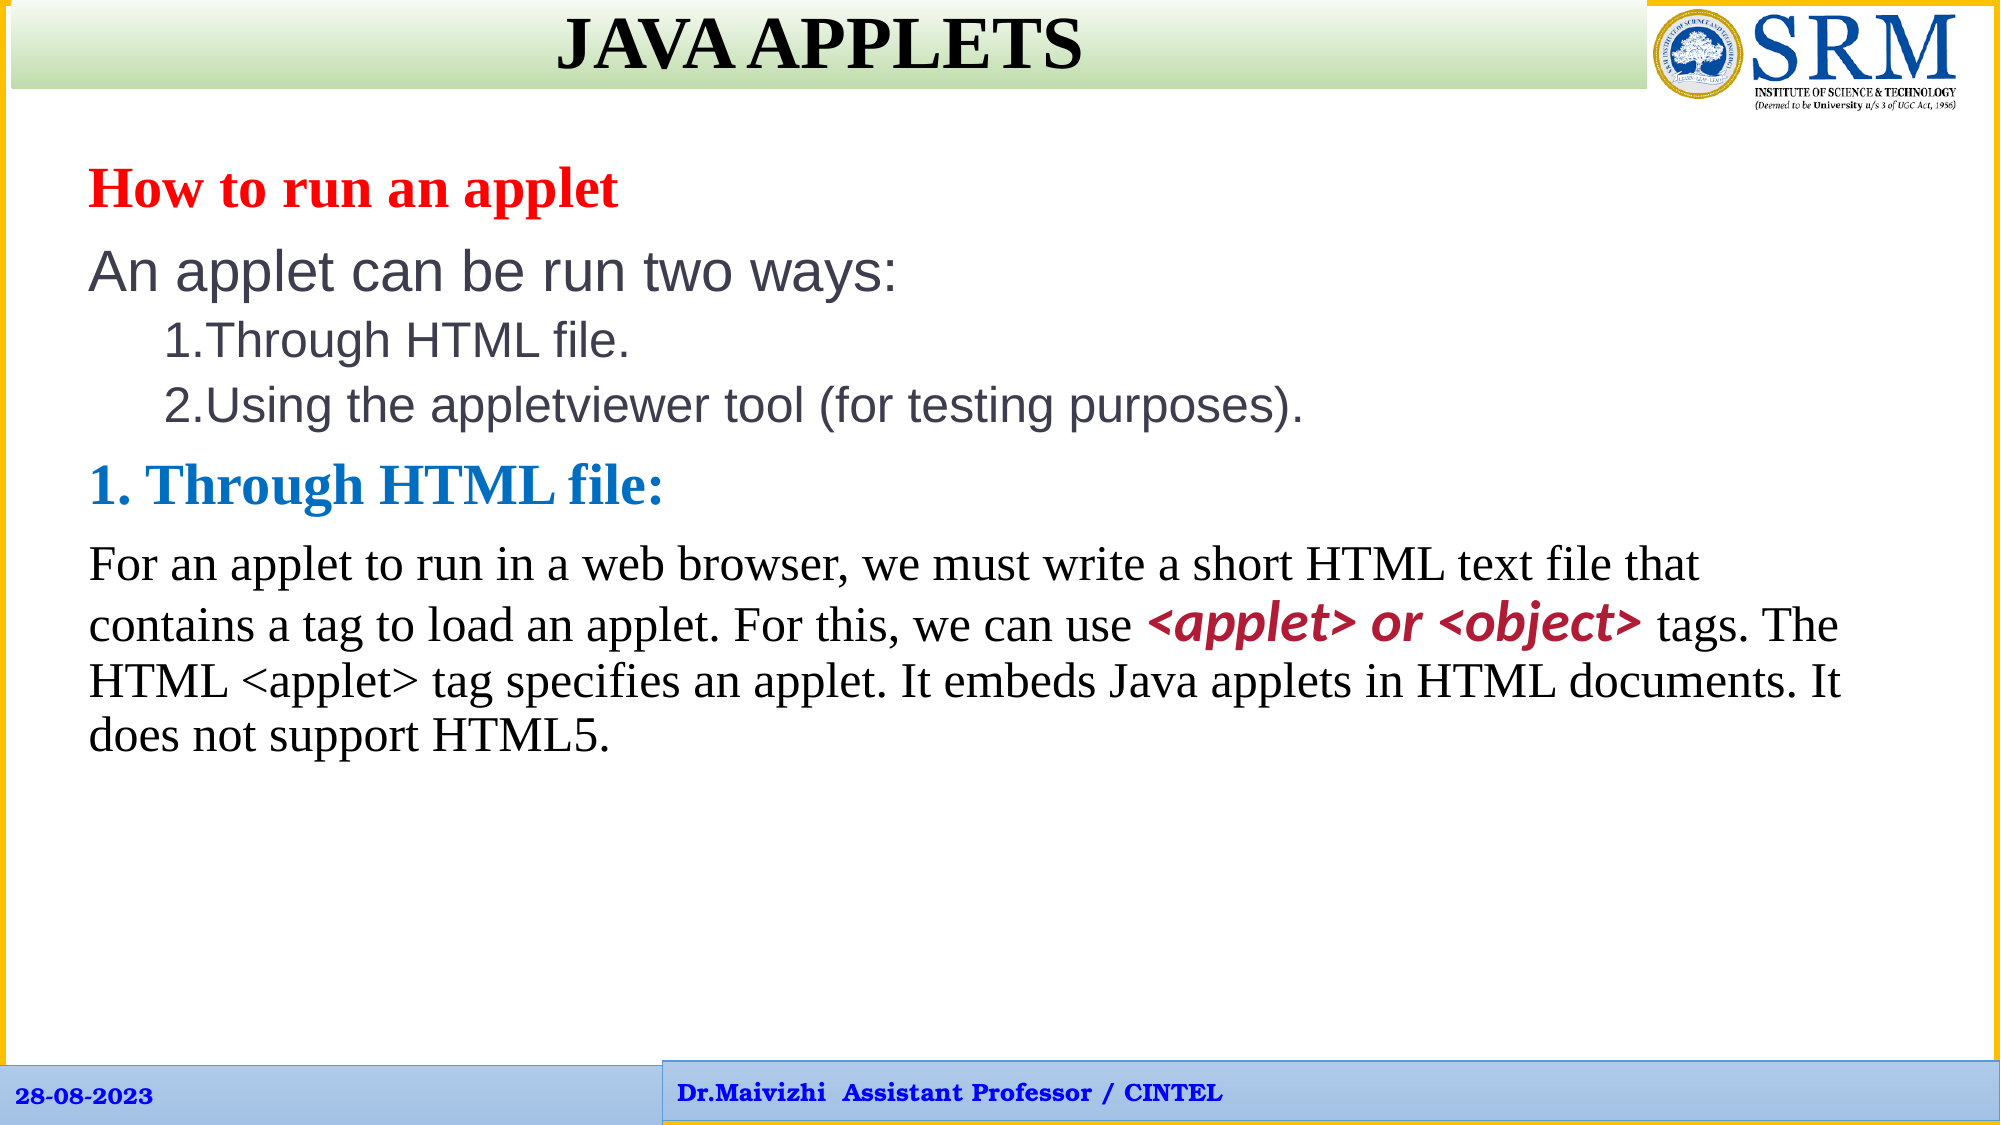

# JAVA APPLETS
JAVA APPLETS
How to run an applet
An applet can be run two ways:
Through HTML file.
Using the appletviewer tool (for testing purposes).
1. Through HTML file:
For an applet to run in a web browser, we must write a short HTML text file that contains a tag to load an applet. For this, we can use <applet> or <object> tags. The HTML <applet> tag specifies an applet. It embeds Java applets in HTML documents. It does not support HTML5.
Dr.Maivizhi  Assistant Professor / CINTEL
APP Faculties - CINTEL
28-08-2023
58
28-08-2023